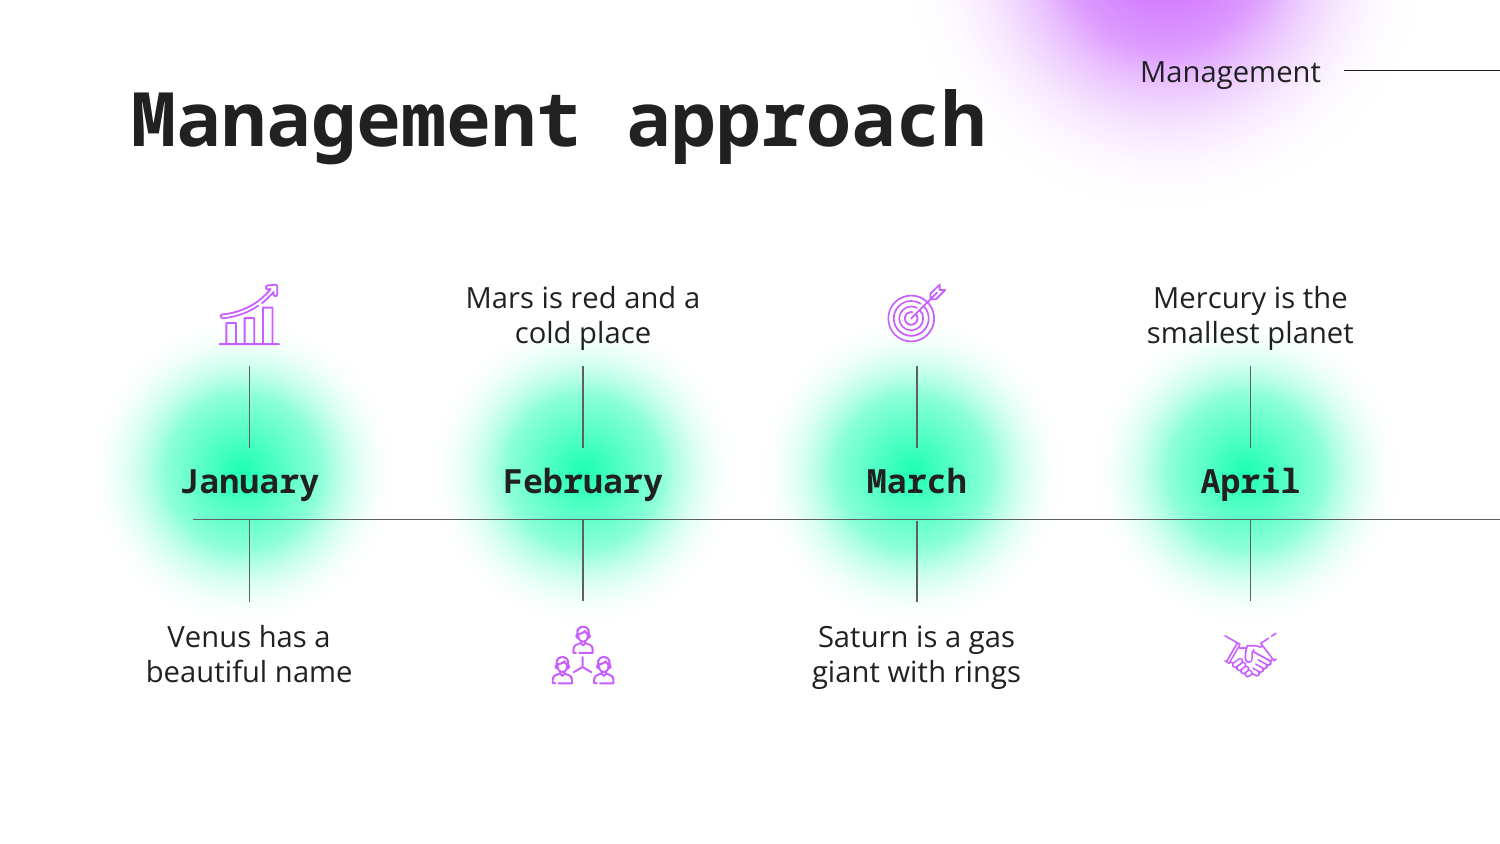

Management
# Management approach

Mars is red and a cold place
Mercury is the smallest planet

January
February
March
April
Venus has a beautiful name
Saturn is a gas giant with rings